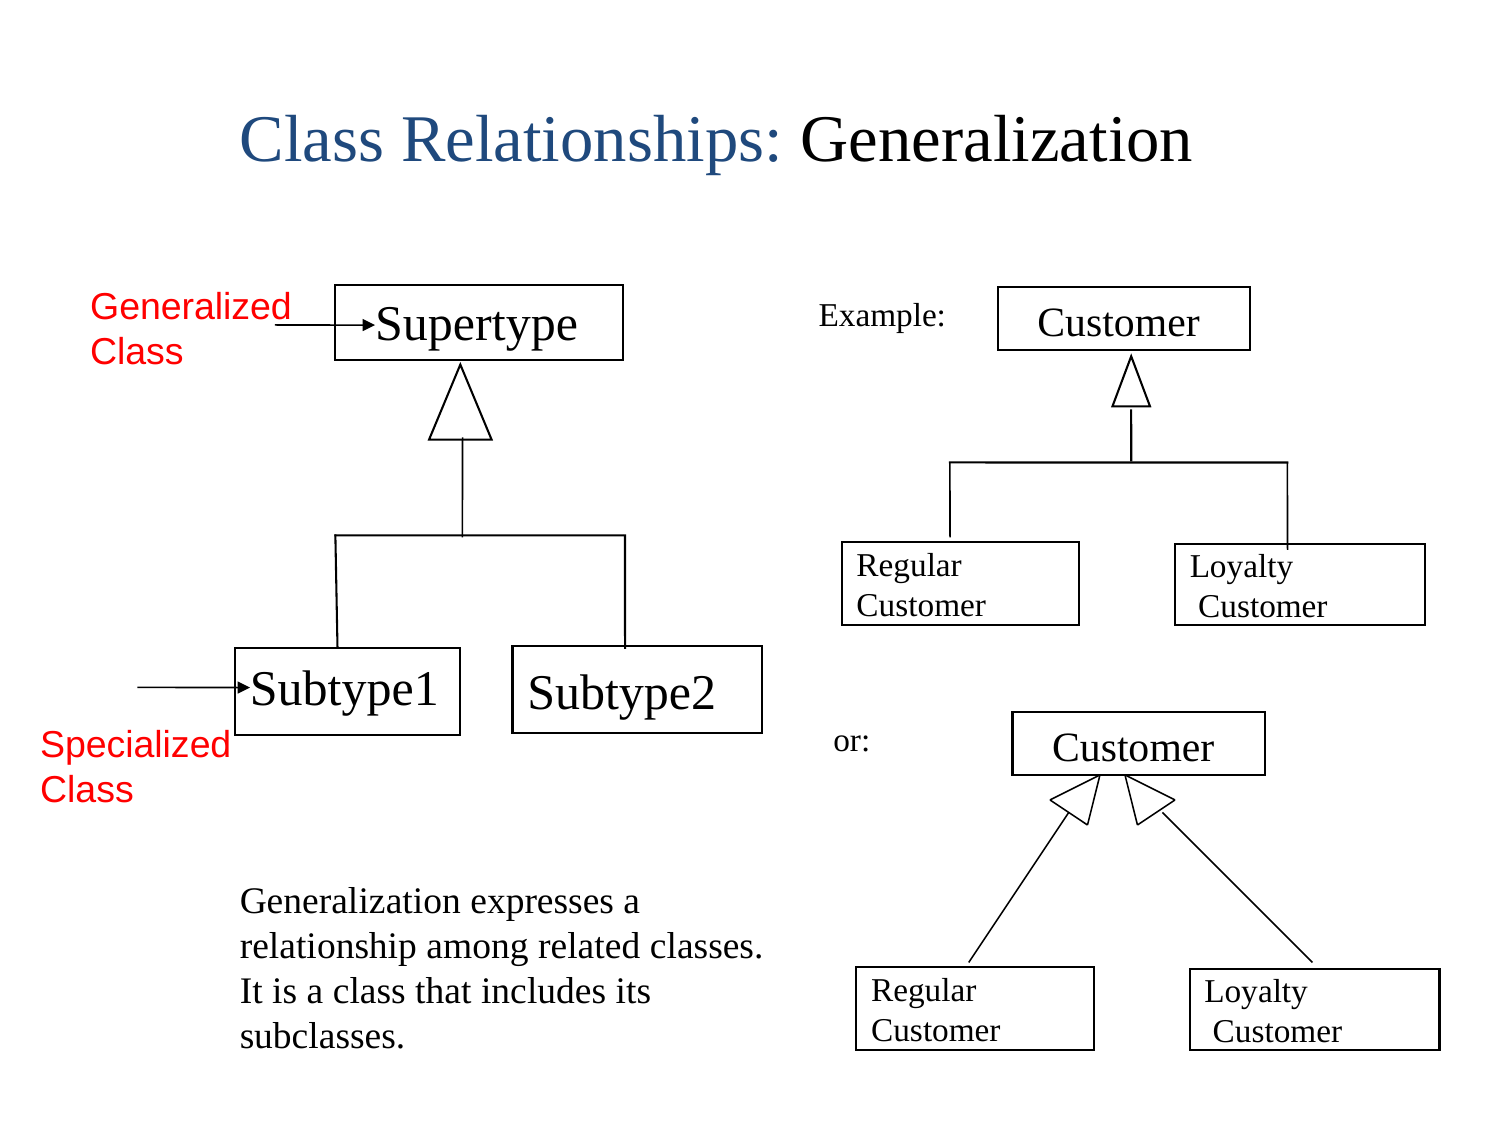

Class Relationships: Generalization
Generalized
Class
Supertype

  Example:

Customer

Regular
Customer
Loyalty
 Customer
Subtype2

Subtype1

  or:
Specialized
Class

Customer

Generalization expresses a relationship among related classes.  It is a class that includes its subclasses.
Regular
Customer
Loyalty
 Customer